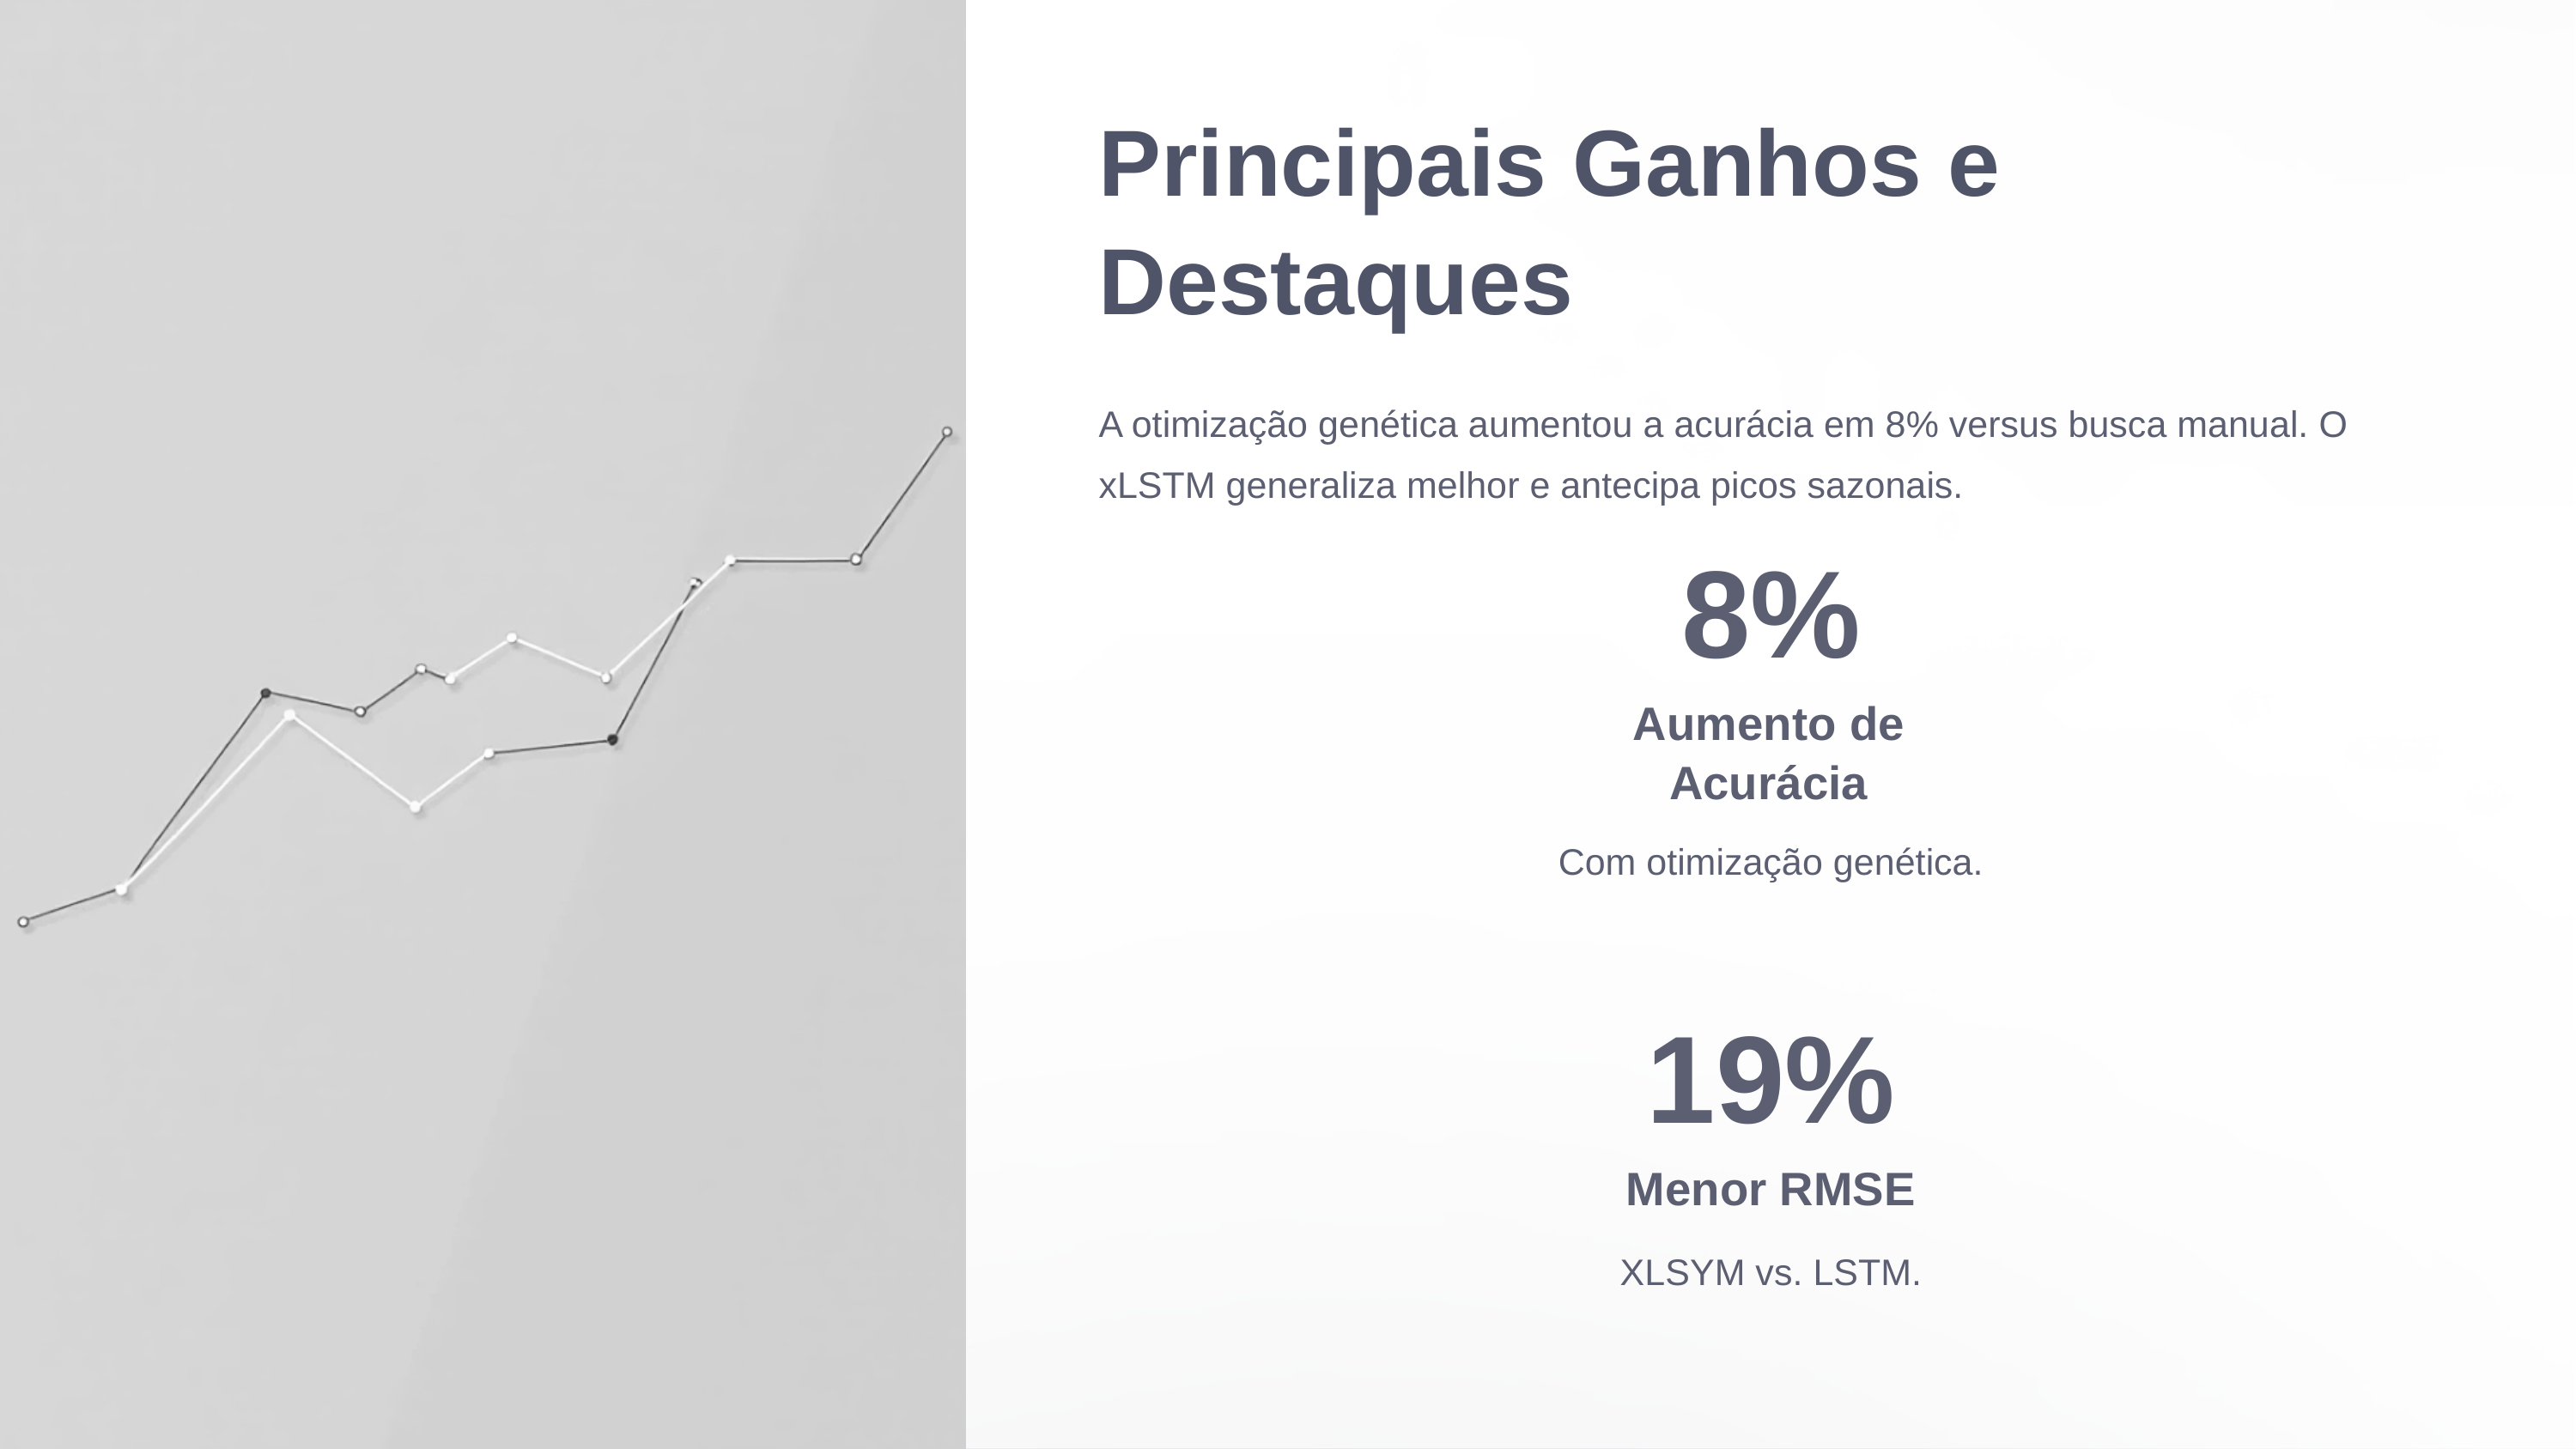

Principais Ganhos e Destaques
A otimização genética aumentou a acurácia em 8% versus busca manual. O xLSTM generaliza melhor e antecipa picos sazonais.
8%
Aumento de Acurácia
Com otimização genética.
19%
Menor RMSE
XLSYM vs. LSTM.